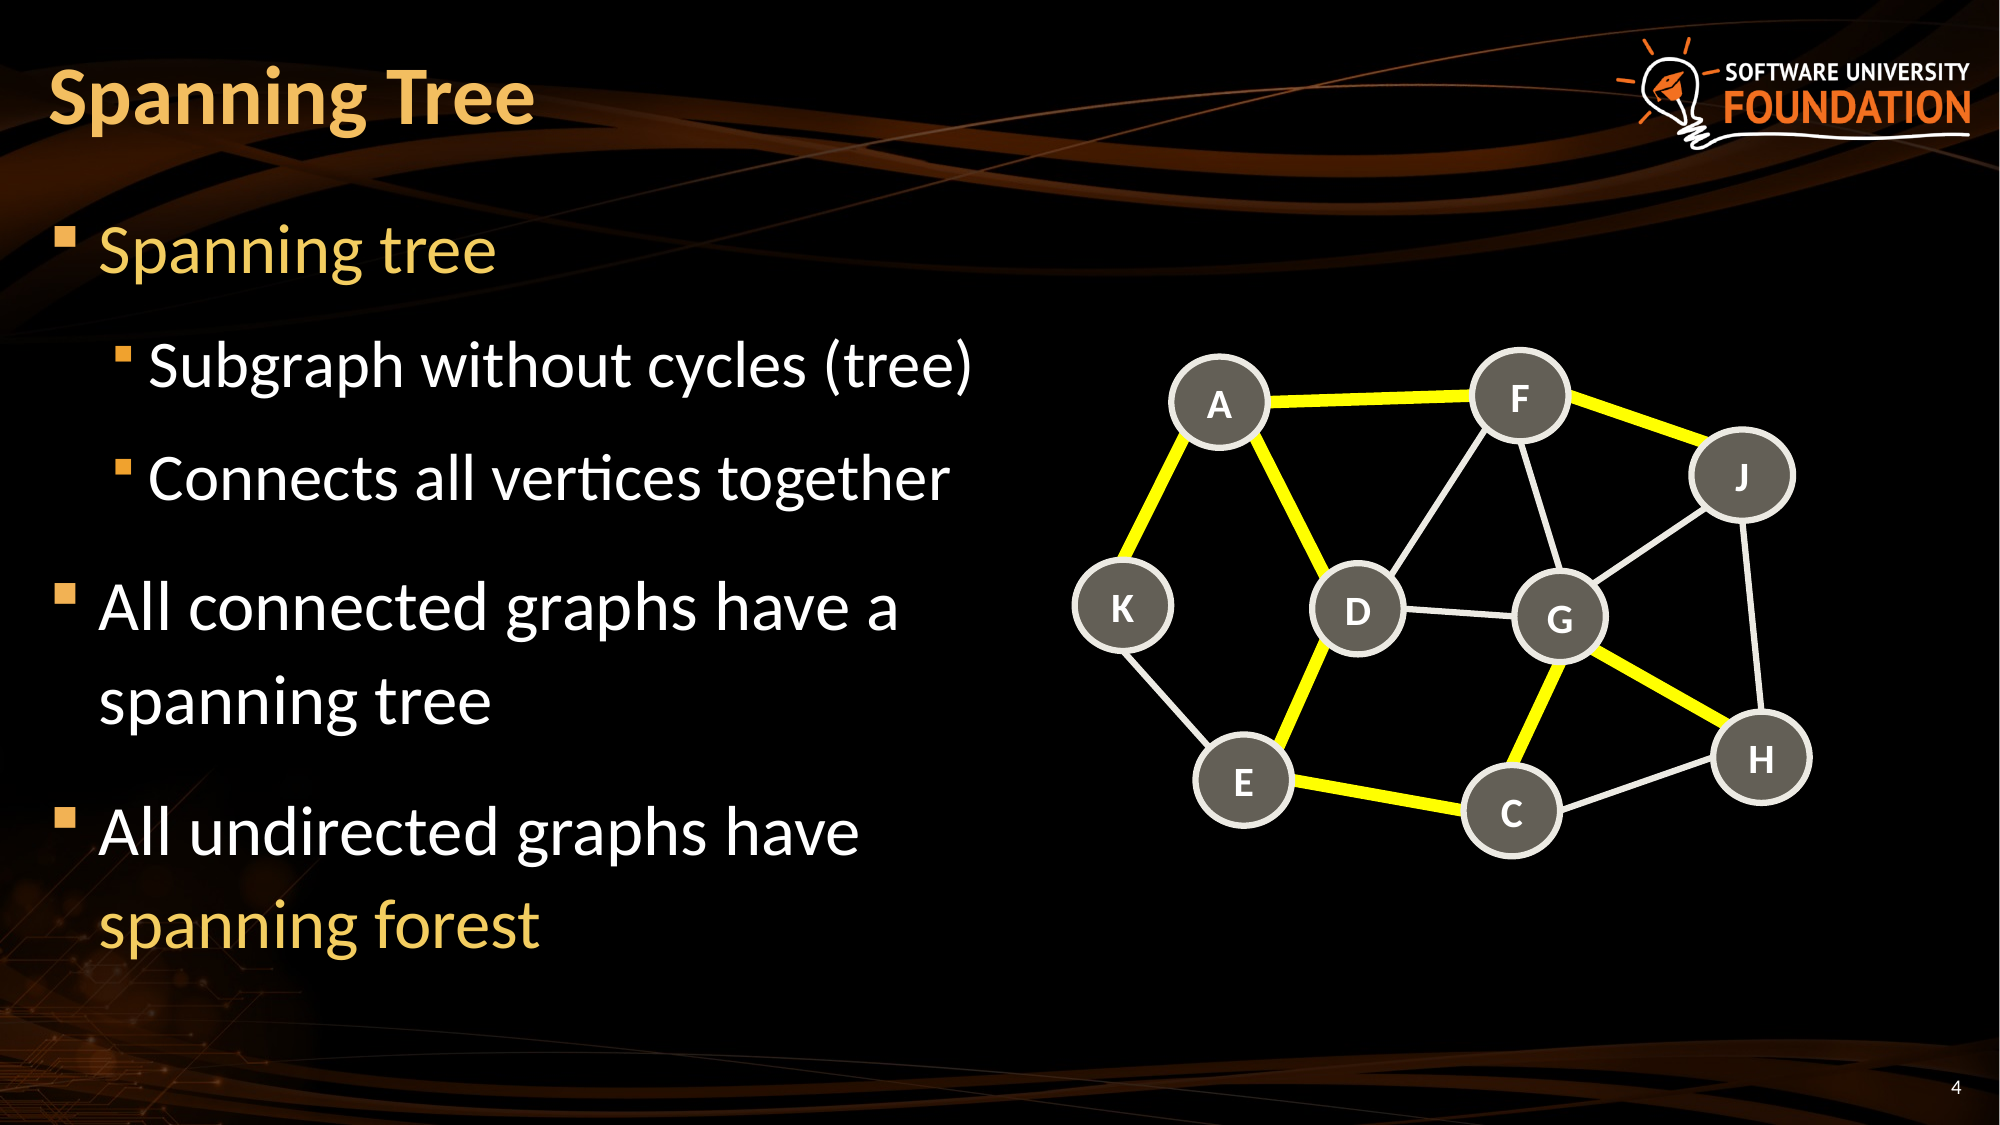

# Spanning Tree
Spanning tree
Subgraph without cycles (tree)
Connects all vertices together
All connected graphs have a
spanning tree
All undirected graphs have
spanning forest
F
A
J
K
D
G
H
E
C
4